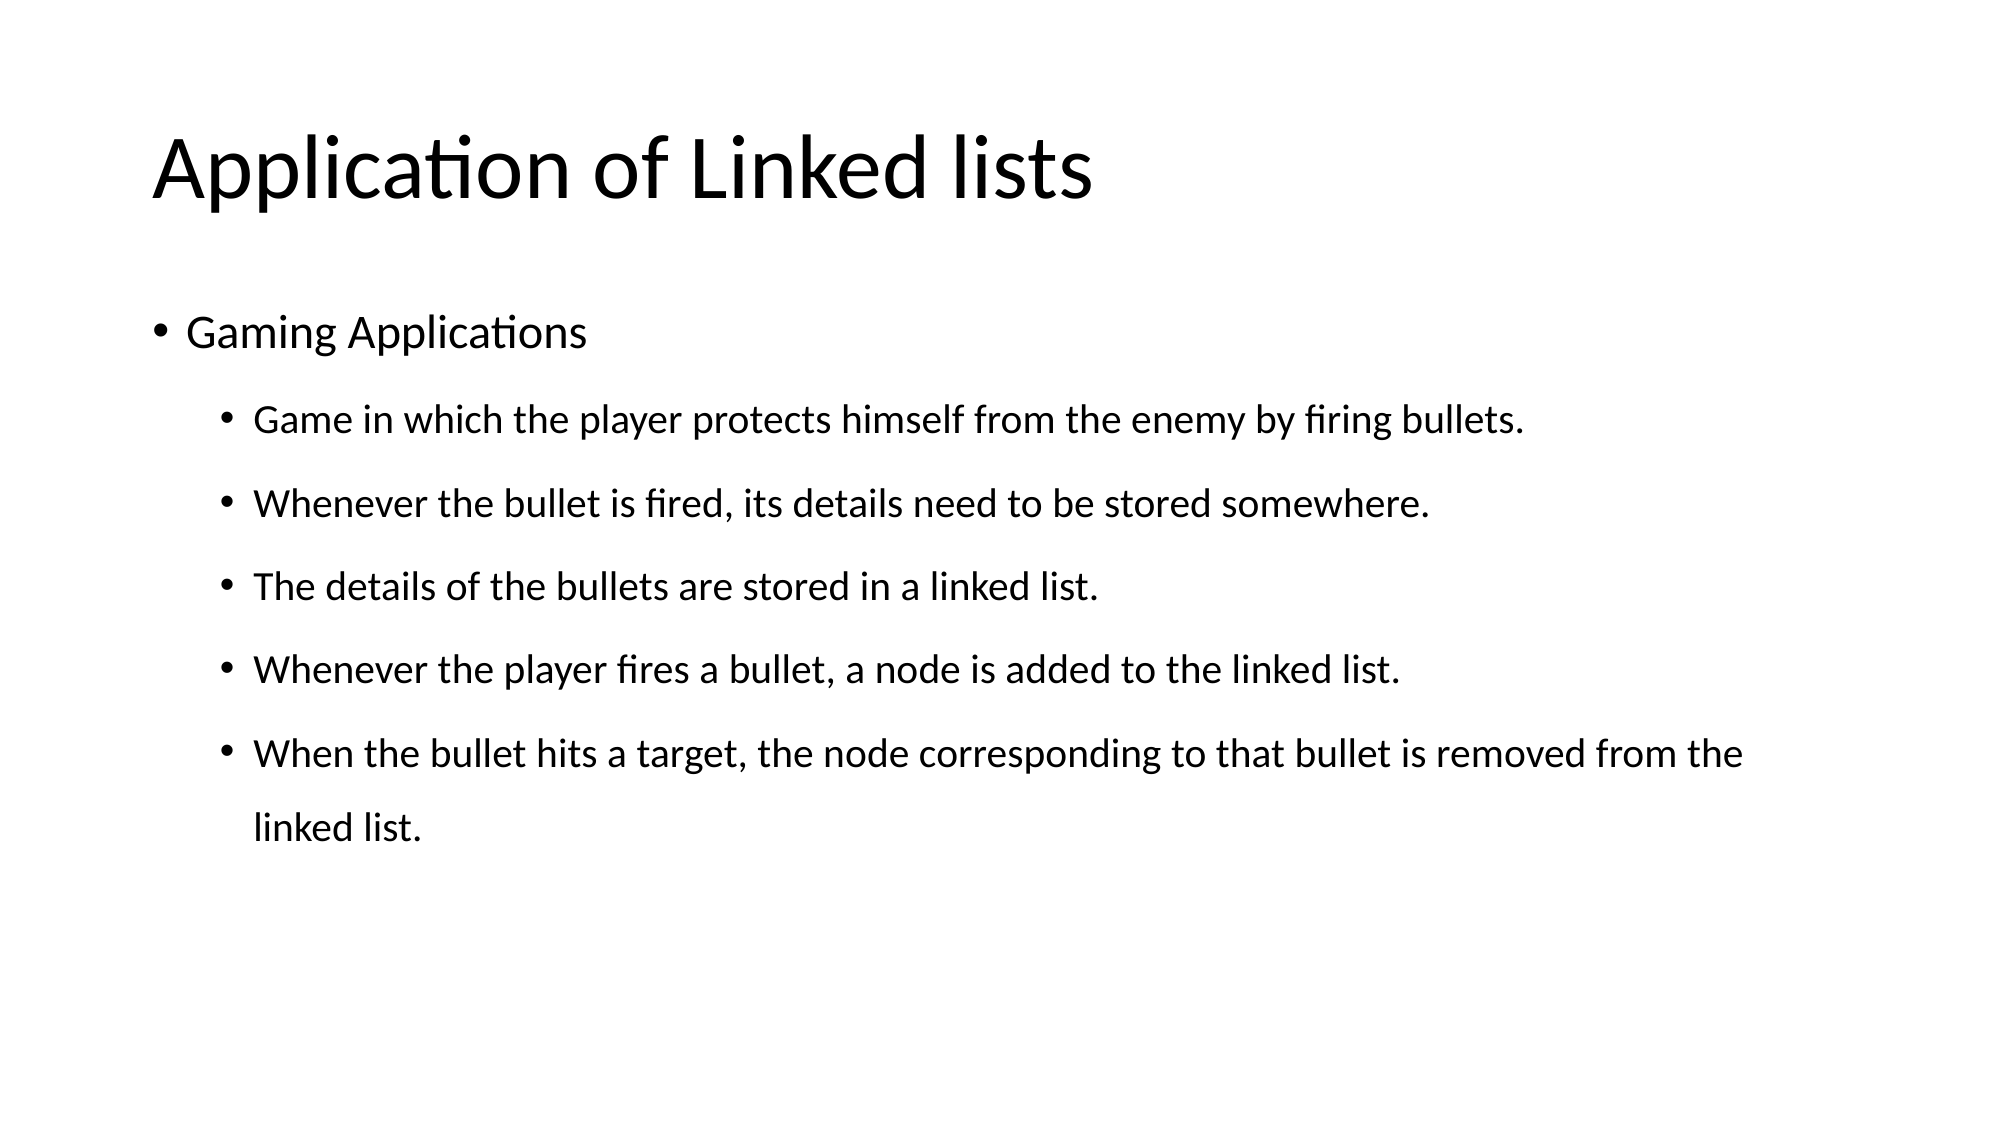

# Application of Linked lists
Gaming Applications
Game in which the player protects himself from the enemy by firing bullets.
Whenever the bullet is fired, its details need to be stored somewhere.
The details of the bullets are stored in a linked list.
Whenever the player fires a bullet, a node is added to the linked list.
When the bullet hits a target, the node corresponding to that bullet is removed from the linked list.